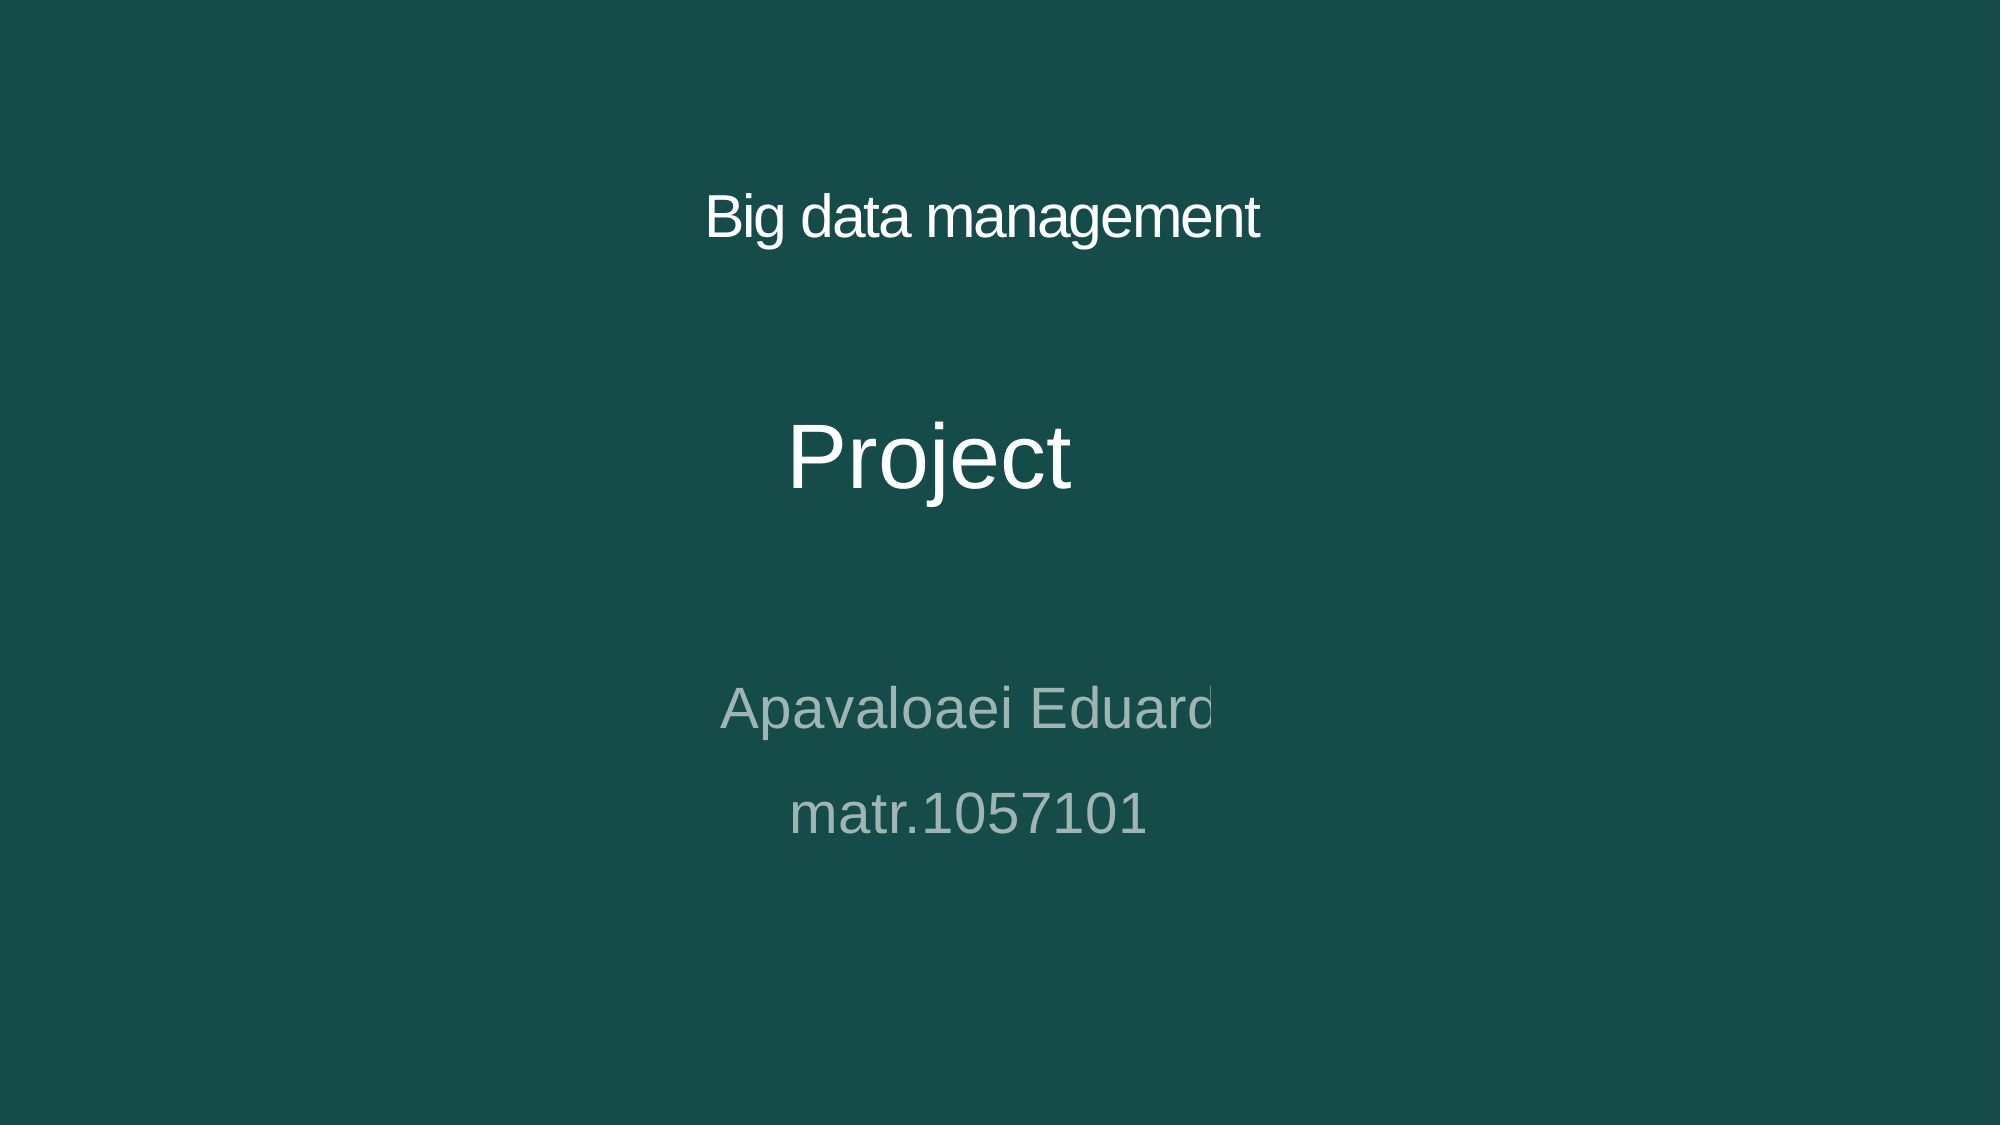

# Big data management
Project
Apavaloaei Eduard
matr.1057101